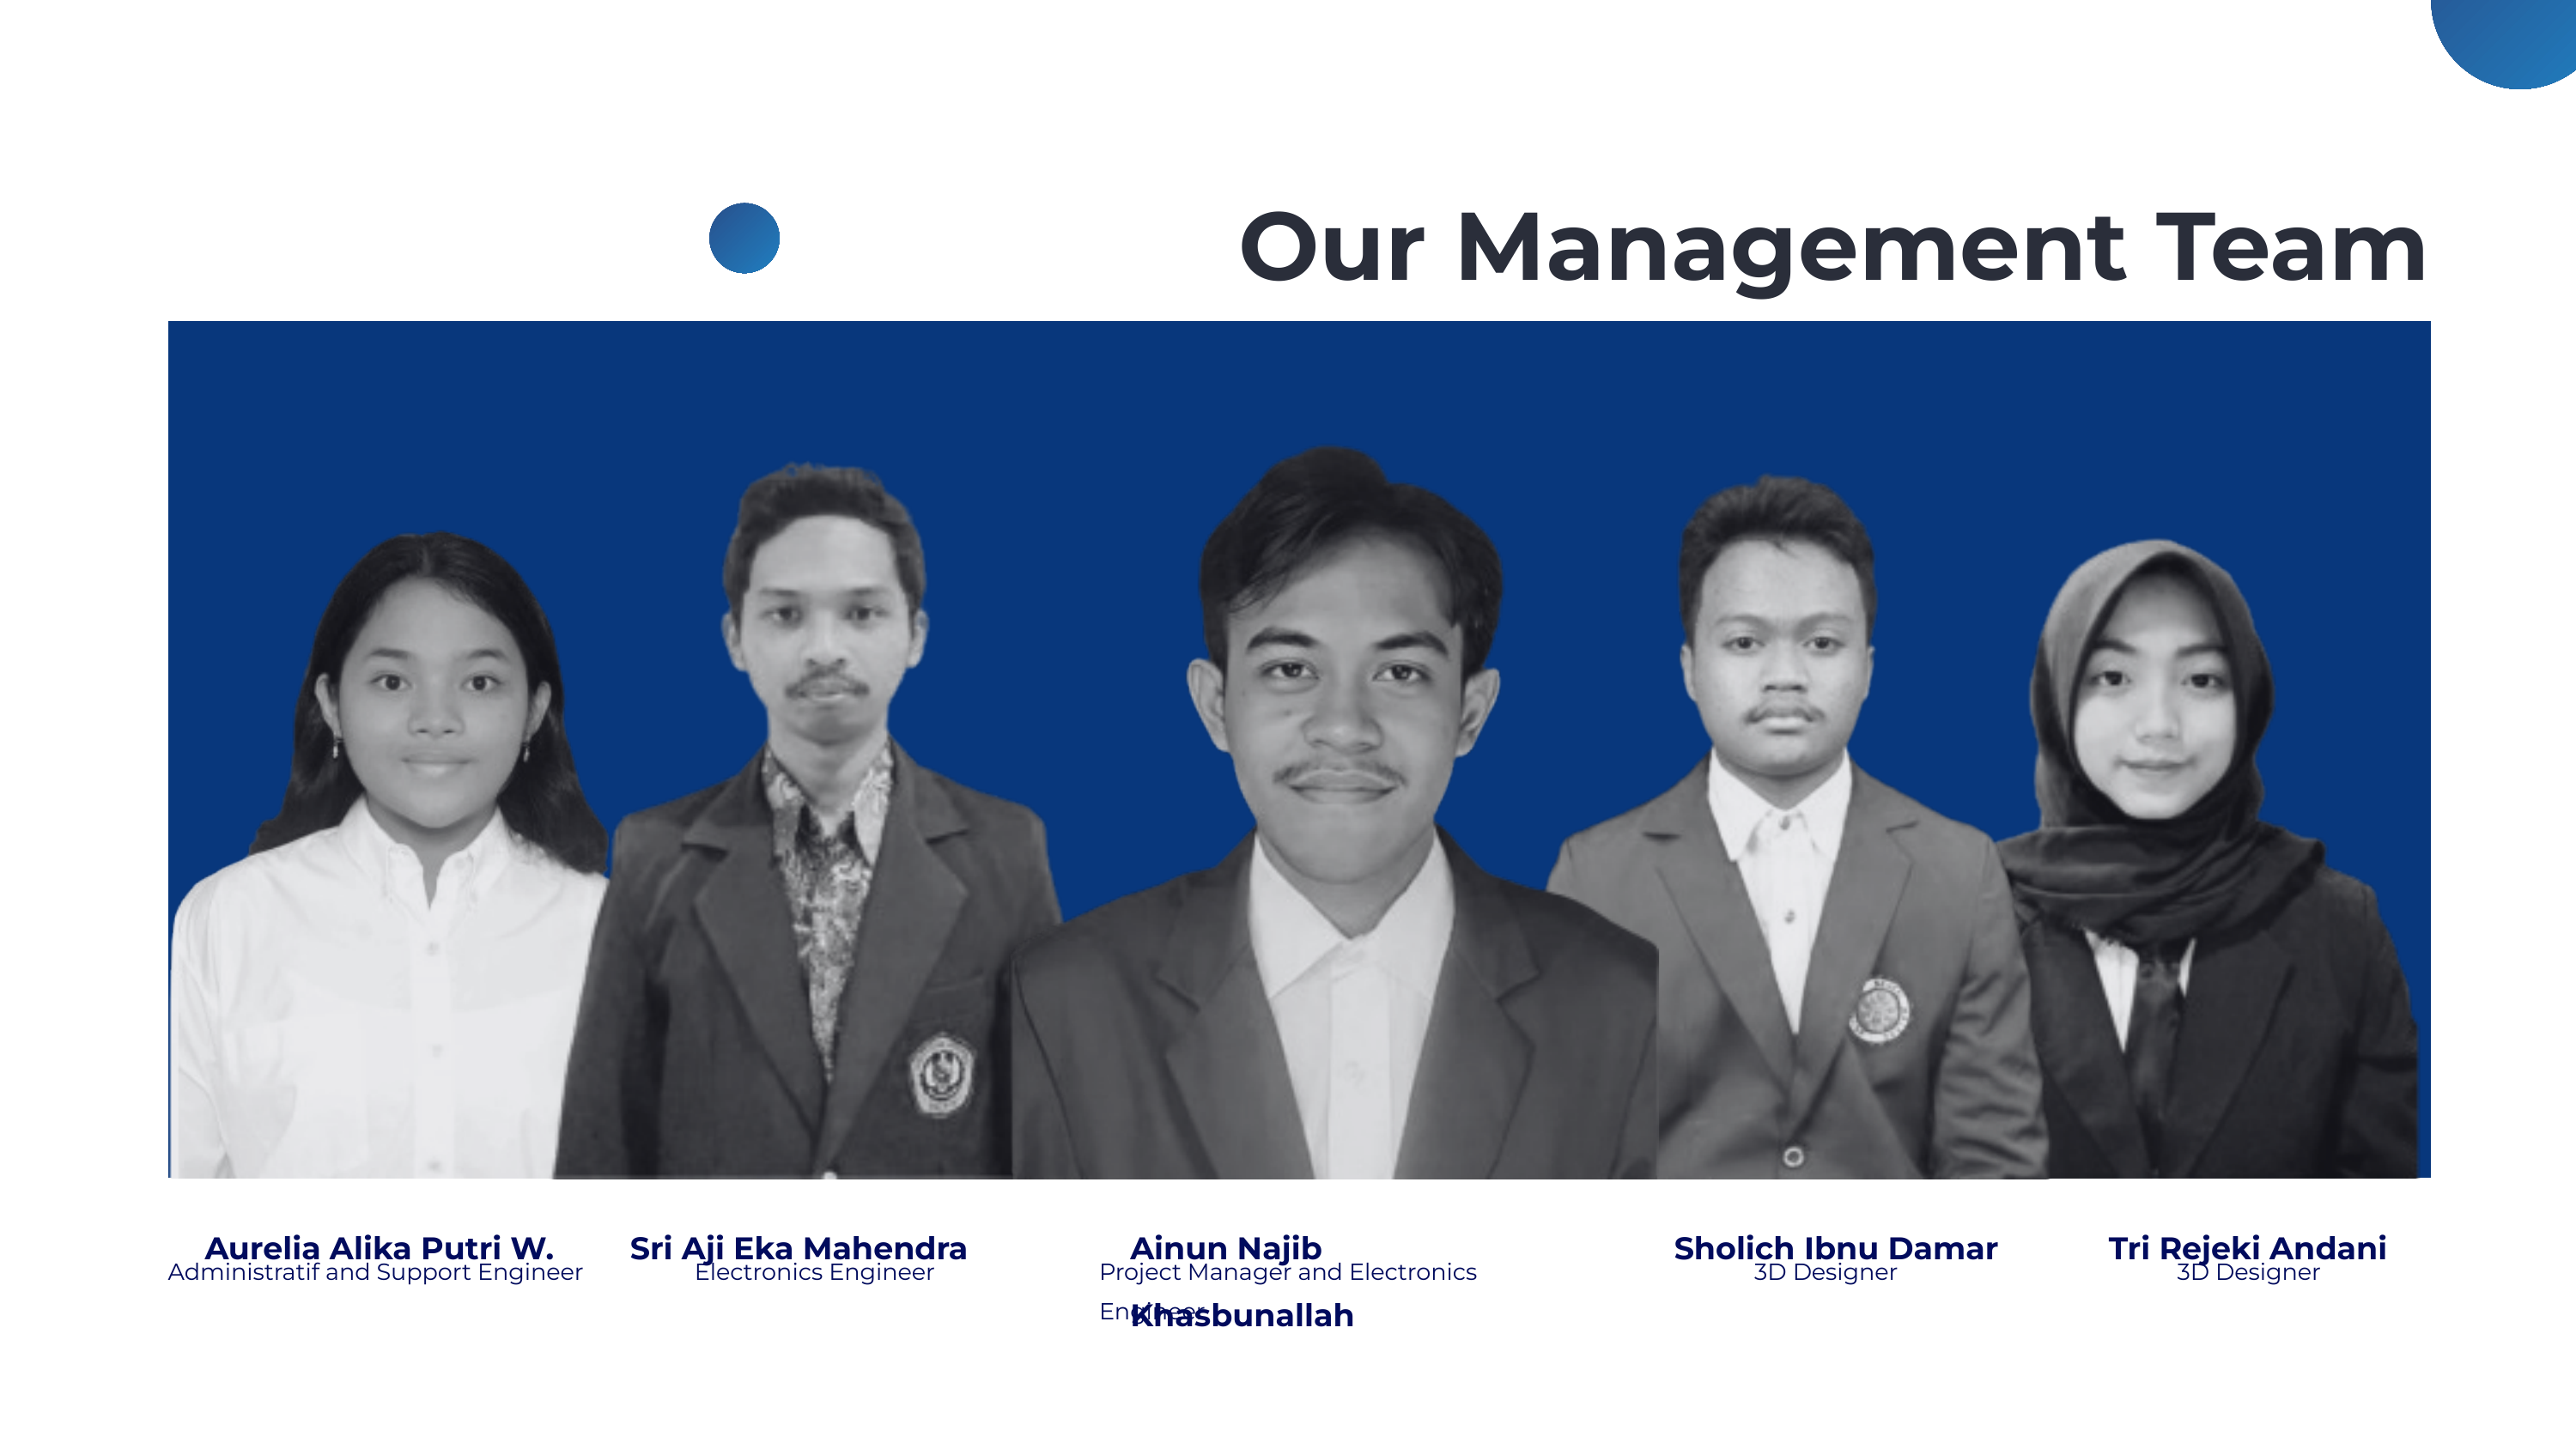

Our Management Team

Aurelia Alika Putri W.
Sri Aji Eka Mahendra
Ainun Najib Khasbunallah
Sholich Ibnu Damar
Tri Rejeki Andani
Administratif and Support Engineer
Electronics Engineer
Project Manager and Electronics Engineer
3D Designer
3D Designer